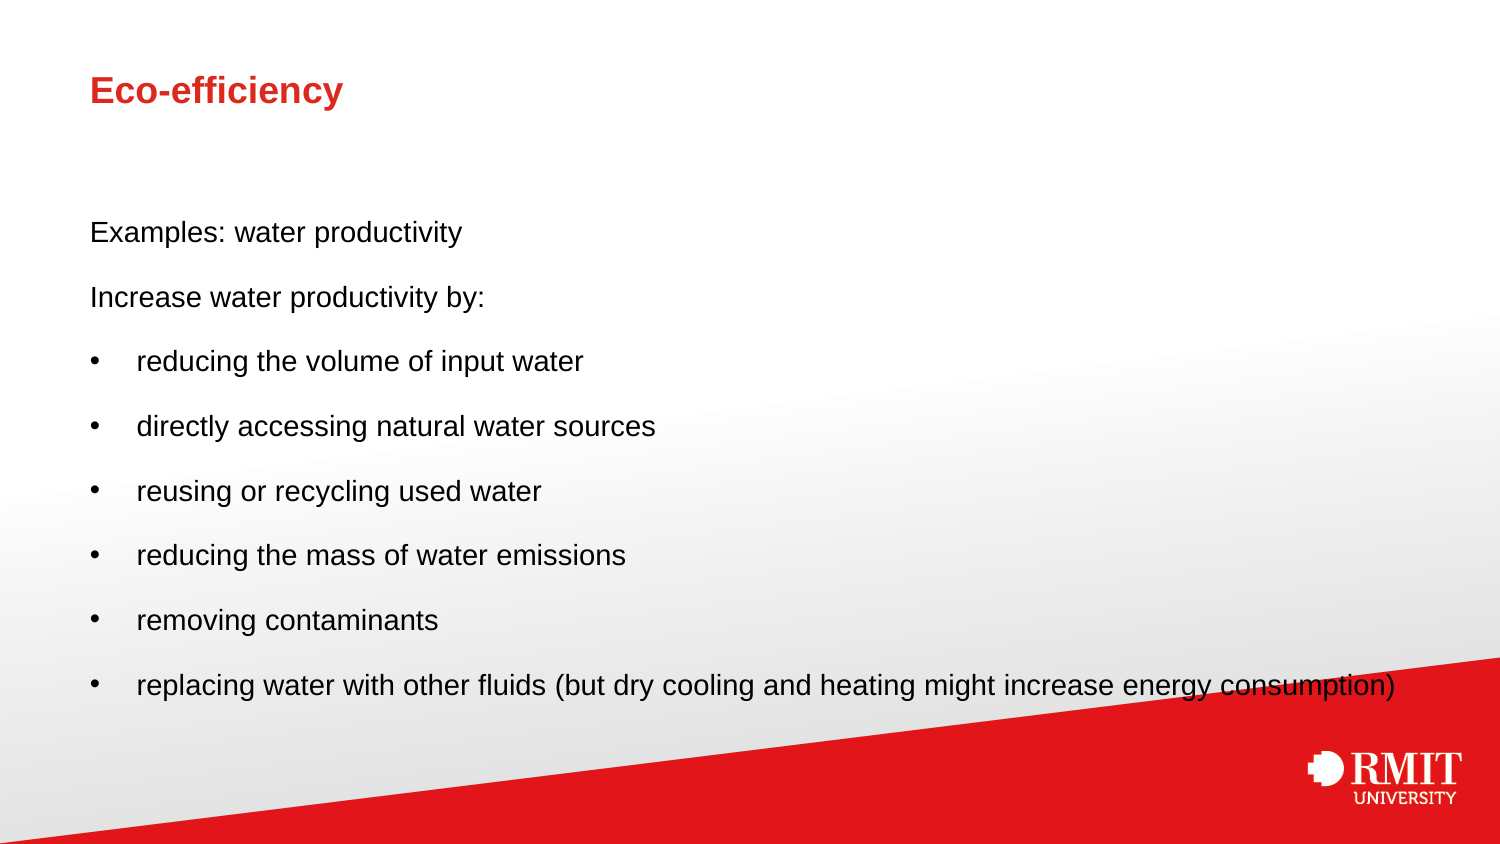

# Eco-efficiency
Examples: water productivity
Increase water productivity by:
reducing the volume of input water
directly accessing natural water sources
reusing or recycling used water
reducing the mass of water emissions
removing contaminants
replacing water with other fluids (but dry cooling and heating might increase energy consumption)